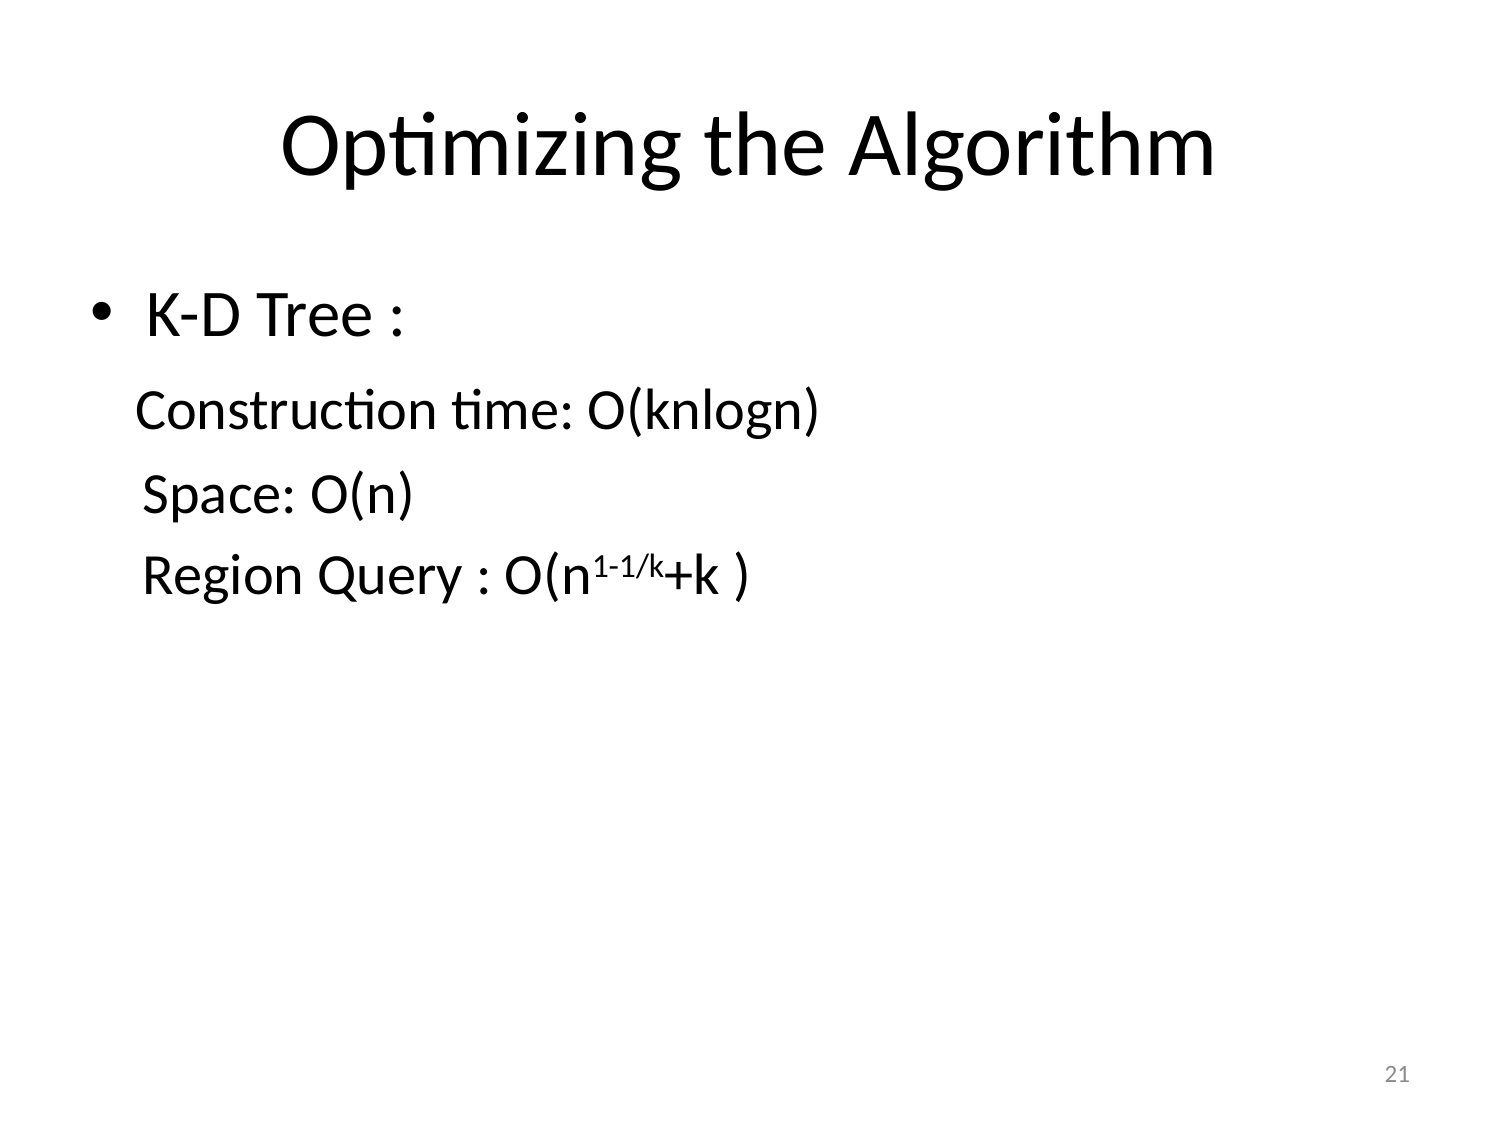

# Optimizing the Algorithm
K-D Tree :
   Construction time: O(knlogn)
    Space: O(n)
    Region Query : O(n1-1/k+k )

21